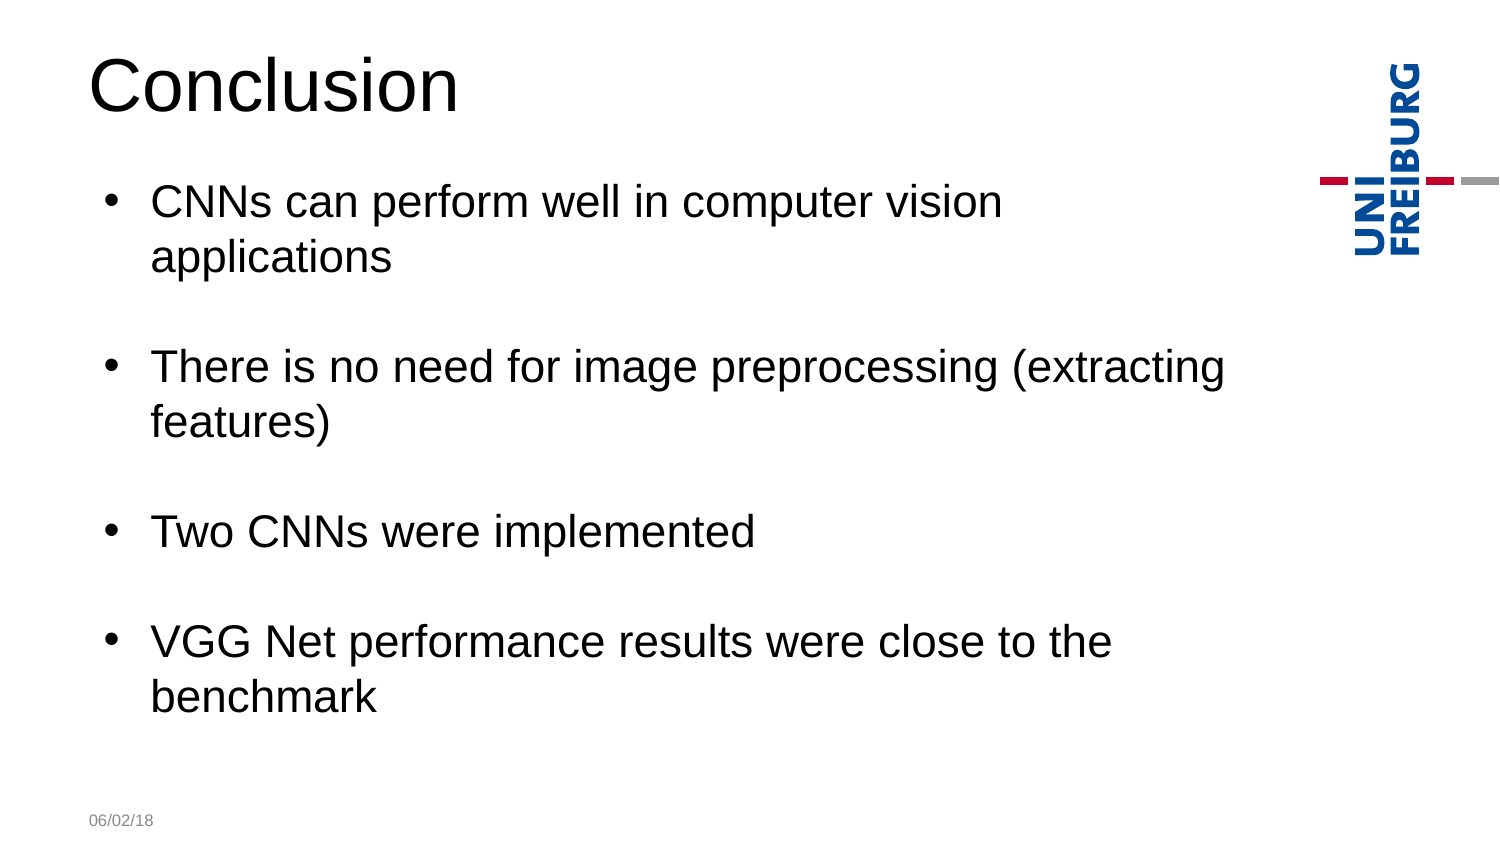

Conclusion
CNNs can perform well in computer vision applications

There is no need for image preprocessing (extracting features)

Two CNNs were implemented

VGG Net performance results were close to the benchmark
06/02/18